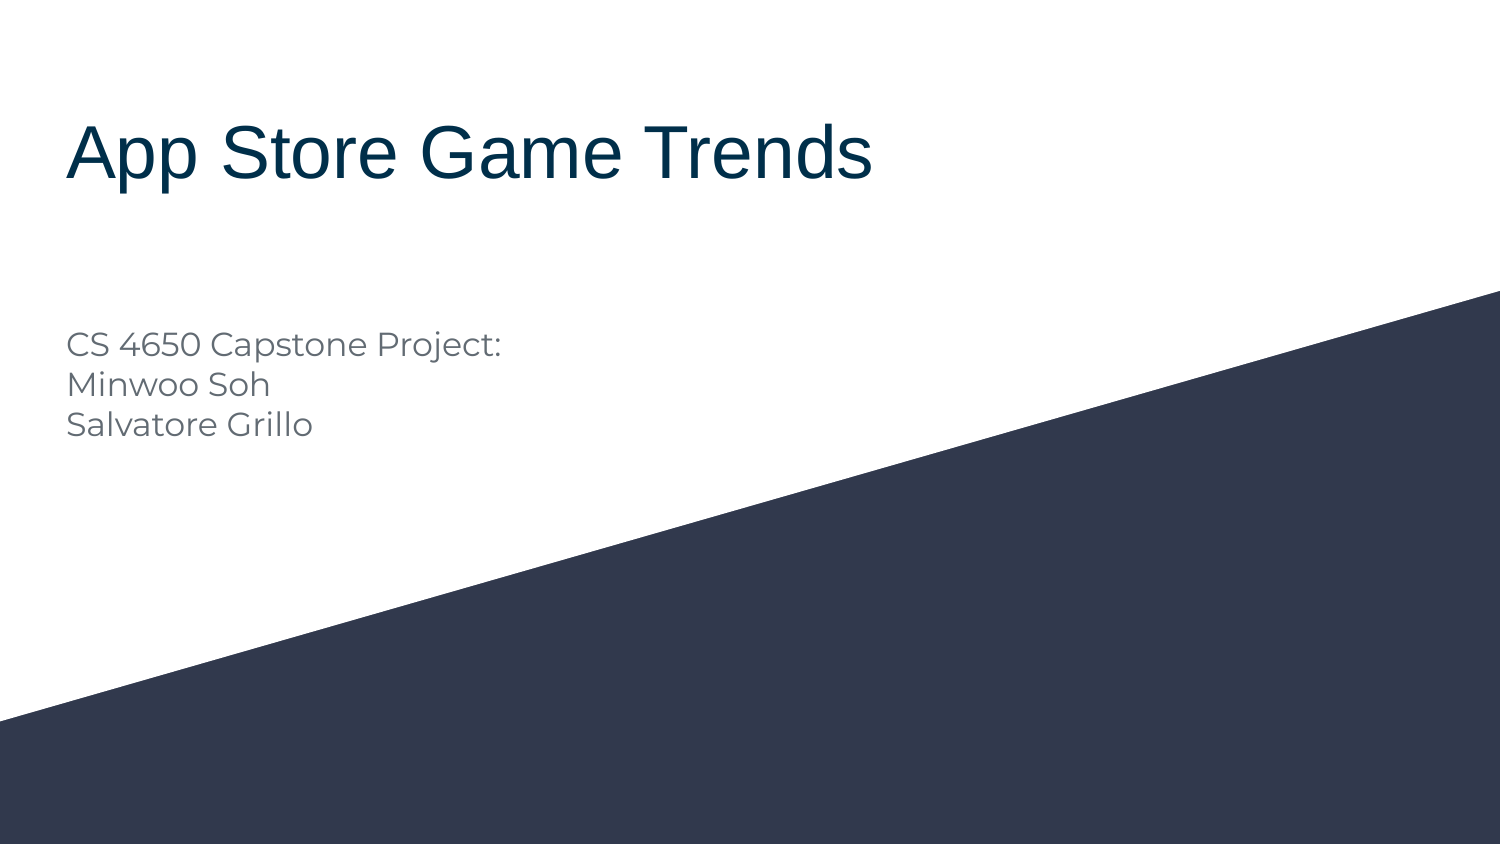

# App Store Game Trends
CS 4650 Capstone Project:
Minwoo Soh
Salvatore Grillo